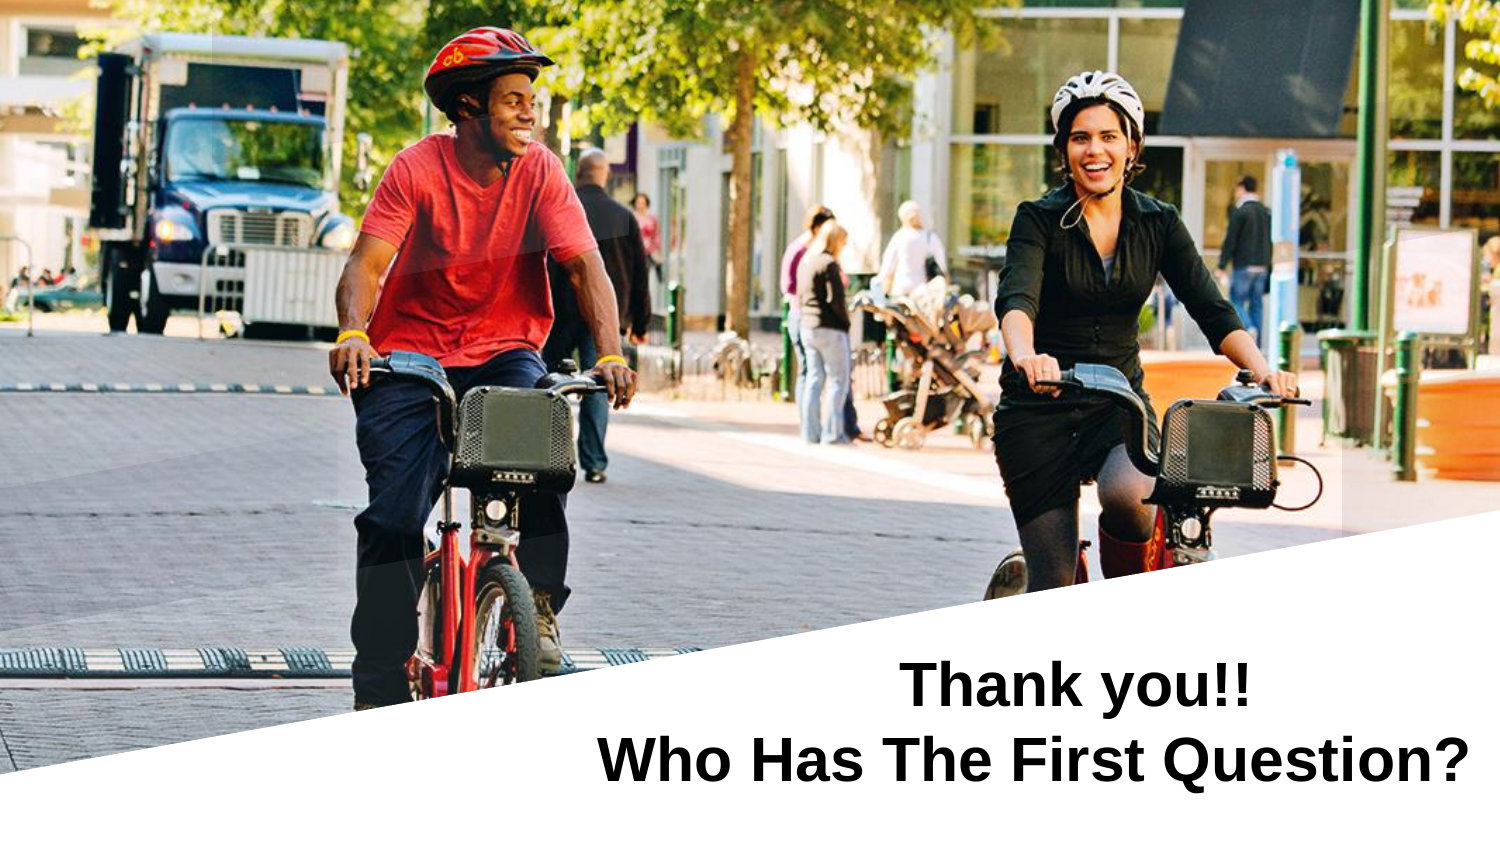

Thank you!!
Who Has The First Question?